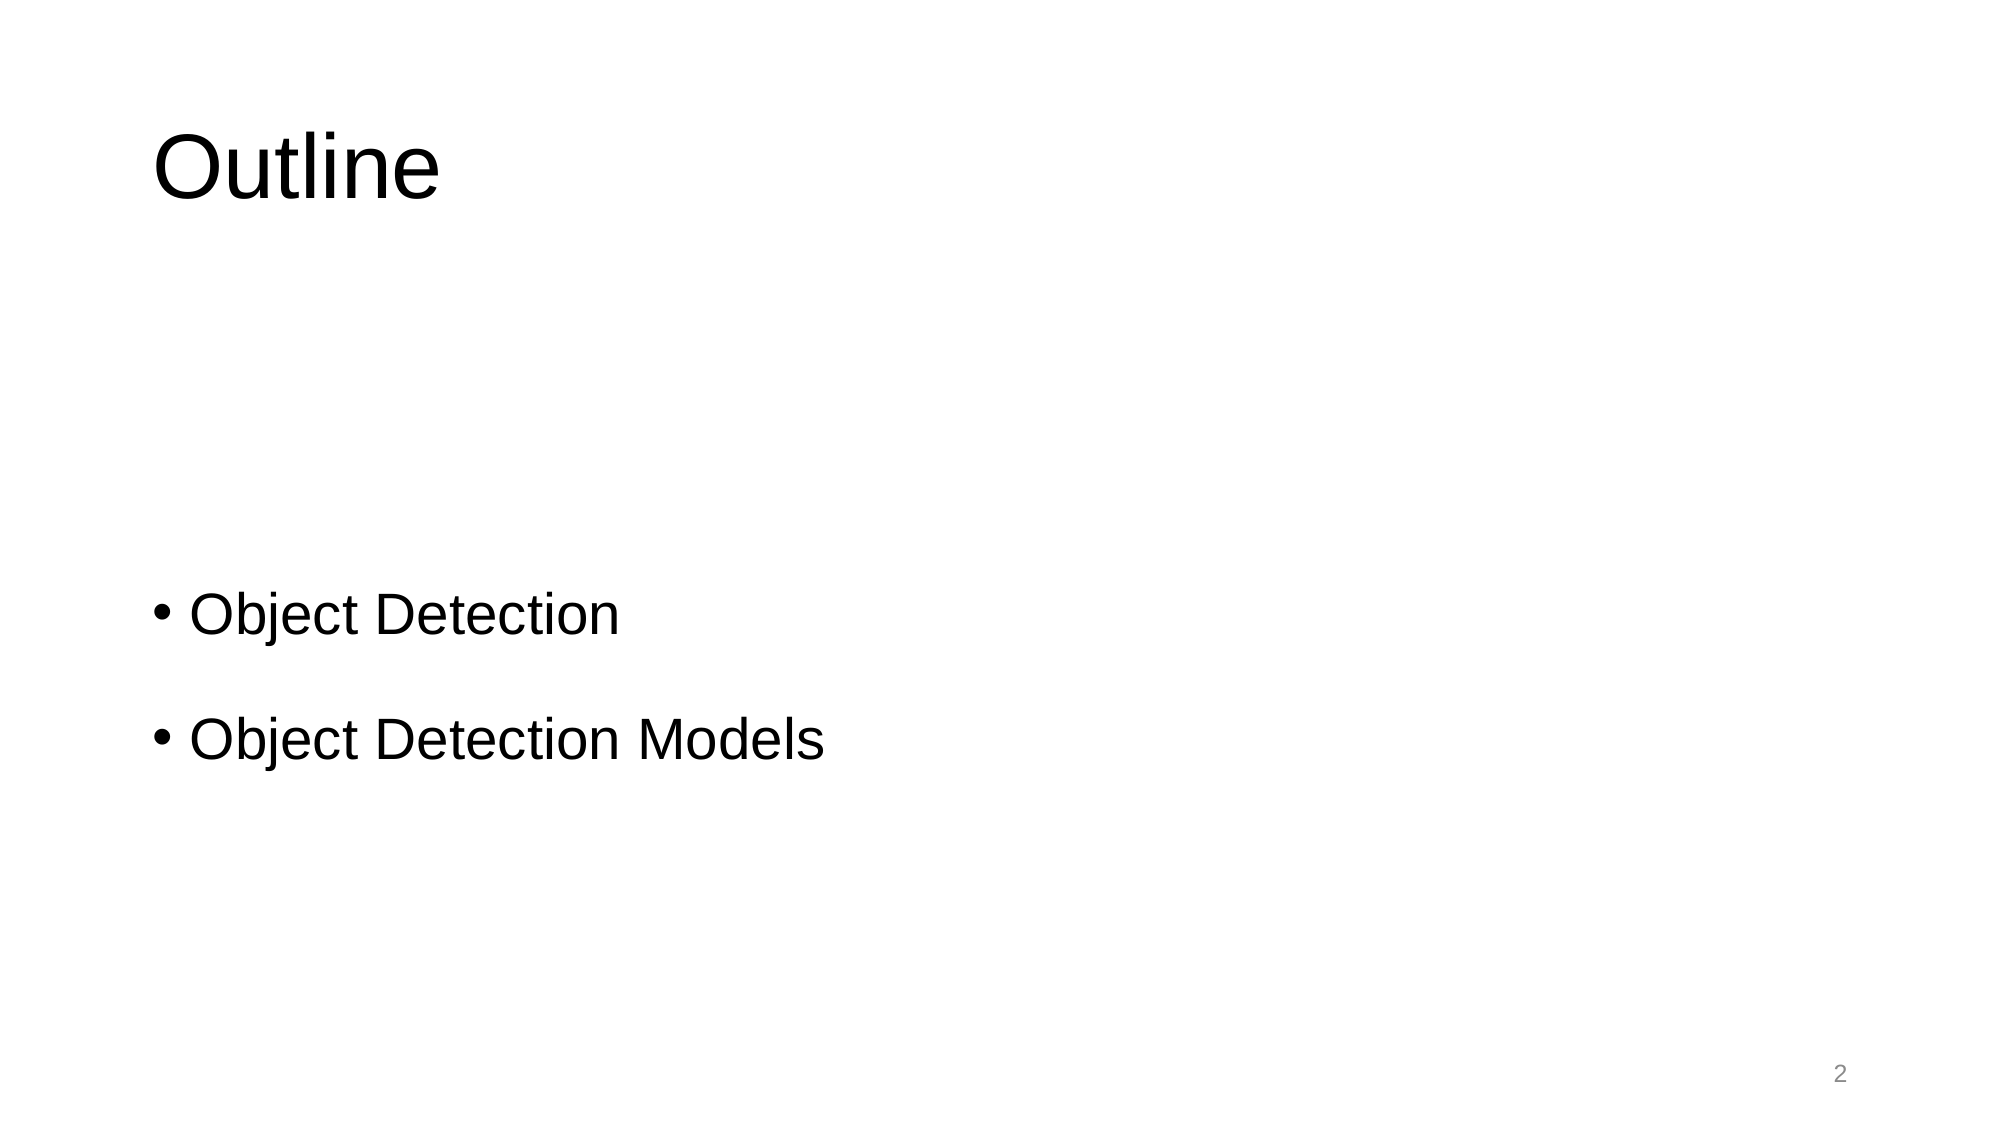

# Outline
Object Detection
Object Detection Models
2